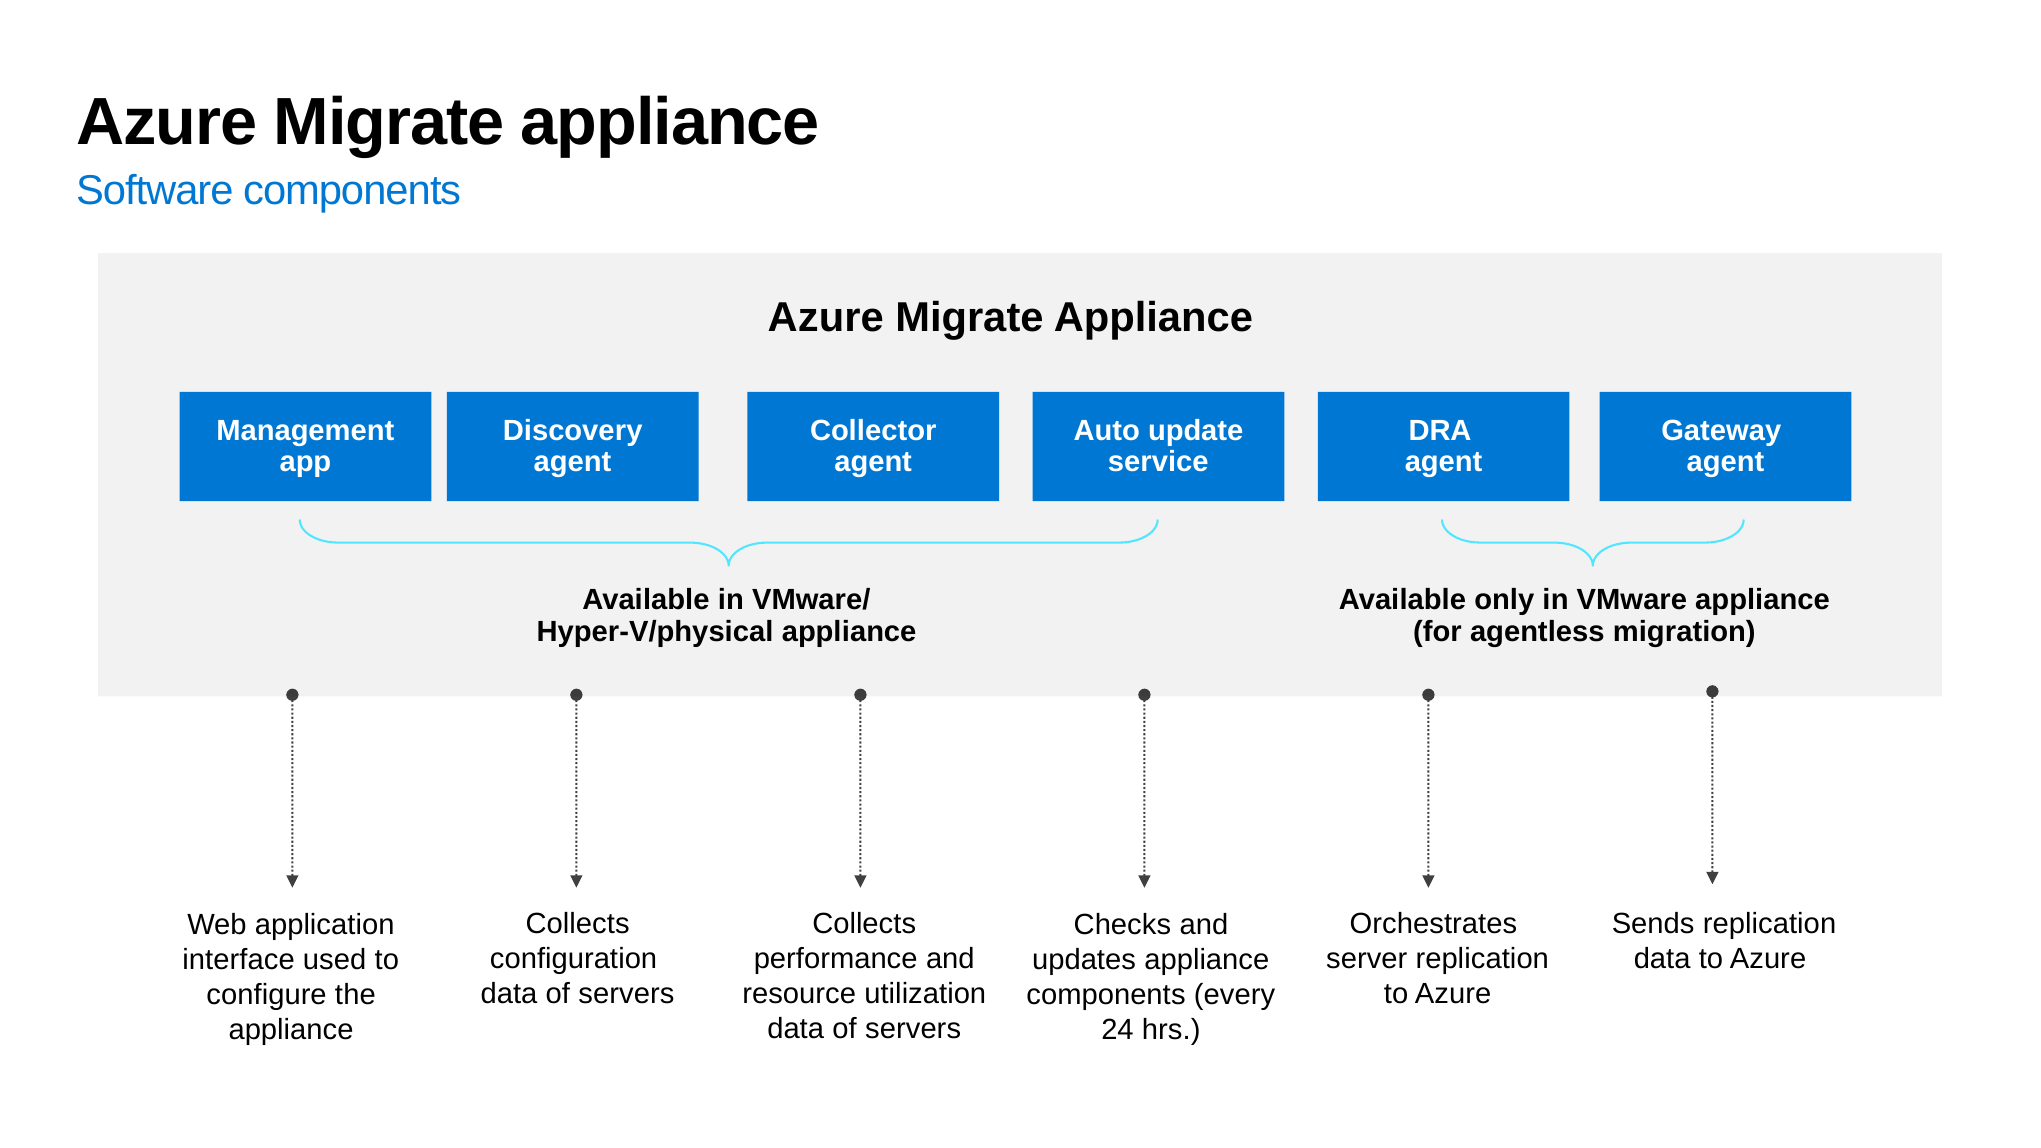

# Azure Migrate appliance

Software components

Azure Migrate Appliance

Management app
Discovery
agent
Collector
agent
Auto update service
DRA
agent
Gateway
agent
Collector

Available in VMware/
Hyper-V/physical appliance
Available only in VMware appliance
(for agentless migration)
Collects configuration
data of servers
Collects performance and resource utilization data of servers
Orchestrates
server replication to Azure
Sends replication data to Azure
Web application interface used to configure the appliance
Checks and updates appliance components (every 24 hrs.)